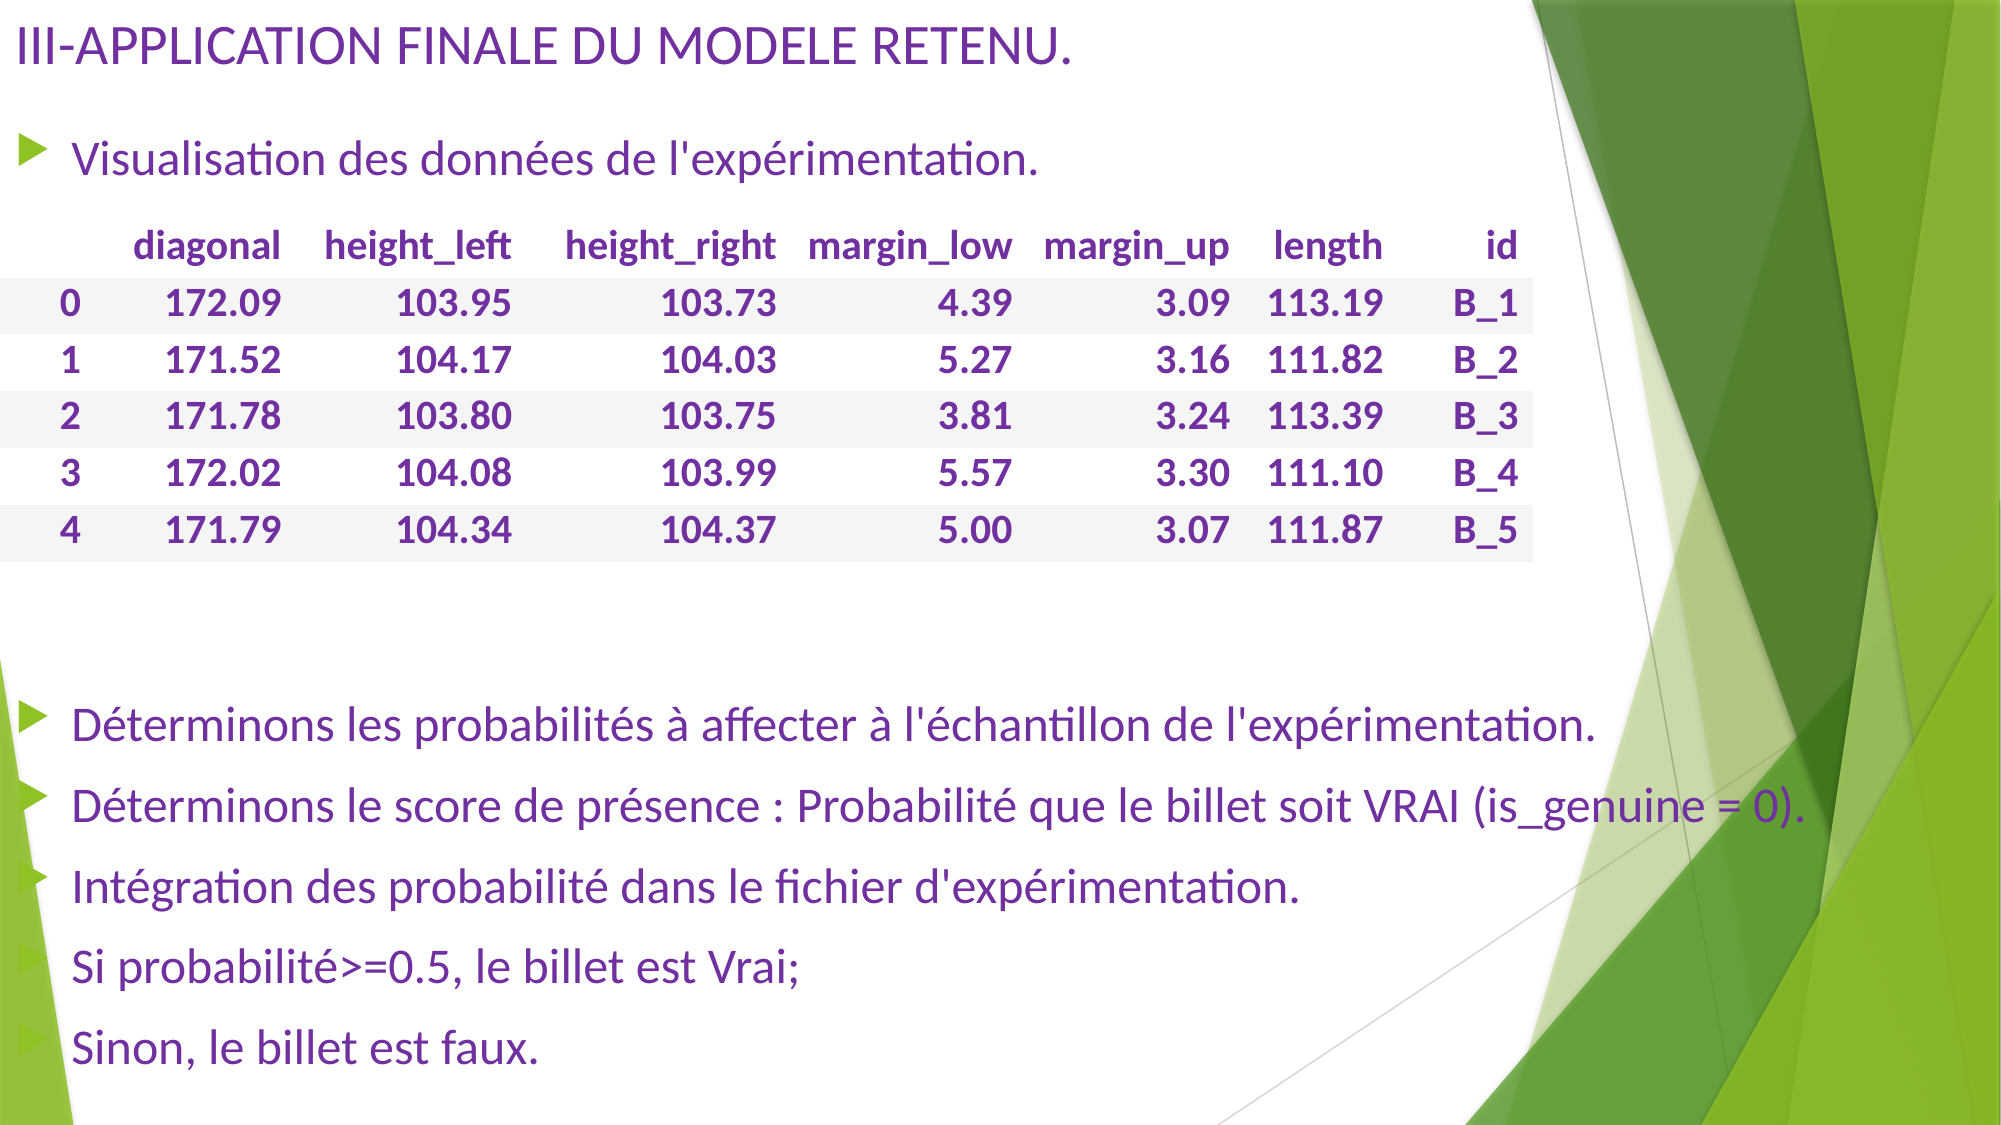

# III-APPLICATION FINALE DU MODELE RETENU.
Visualisation des données de l'expérimentation.

Déterminons les probabilités à affecter à l'échantillon de l'expérimentation.
Déterminons le score de présence : Probabilité que le billet soit VRAI (is_genuine = 0).
Intégration des probabilité dans le fichier d'expérimentation.
Si probabilité>=0.5, le billet est Vrai;
Sinon, le billet est faux.

|  | diagonal | height\_left | height\_right | margin\_low | margin\_up | length | id |
| --- | --- | --- | --- | --- | --- | --- | --- |
| 0 | 172.09 | 103.95 | 103.73 | 4.39 | 3.09 | 113.19 | B\_1 |
| 1 | 171.52 | 104.17 | 104.03 | 5.27 | 3.16 | 111.82 | B\_2 |
| 2 | 171.78 | 103.80 | 103.75 | 3.81 | 3.24 | 113.39 | B\_3 |
| 3 | 172.02 | 104.08 | 103.99 | 5.57 | 3.30 | 111.10 | B\_4 |
| 4 | 171.79 | 104.34 | 104.37 | 5.00 | 3.07 | 111.87 | B\_5 |